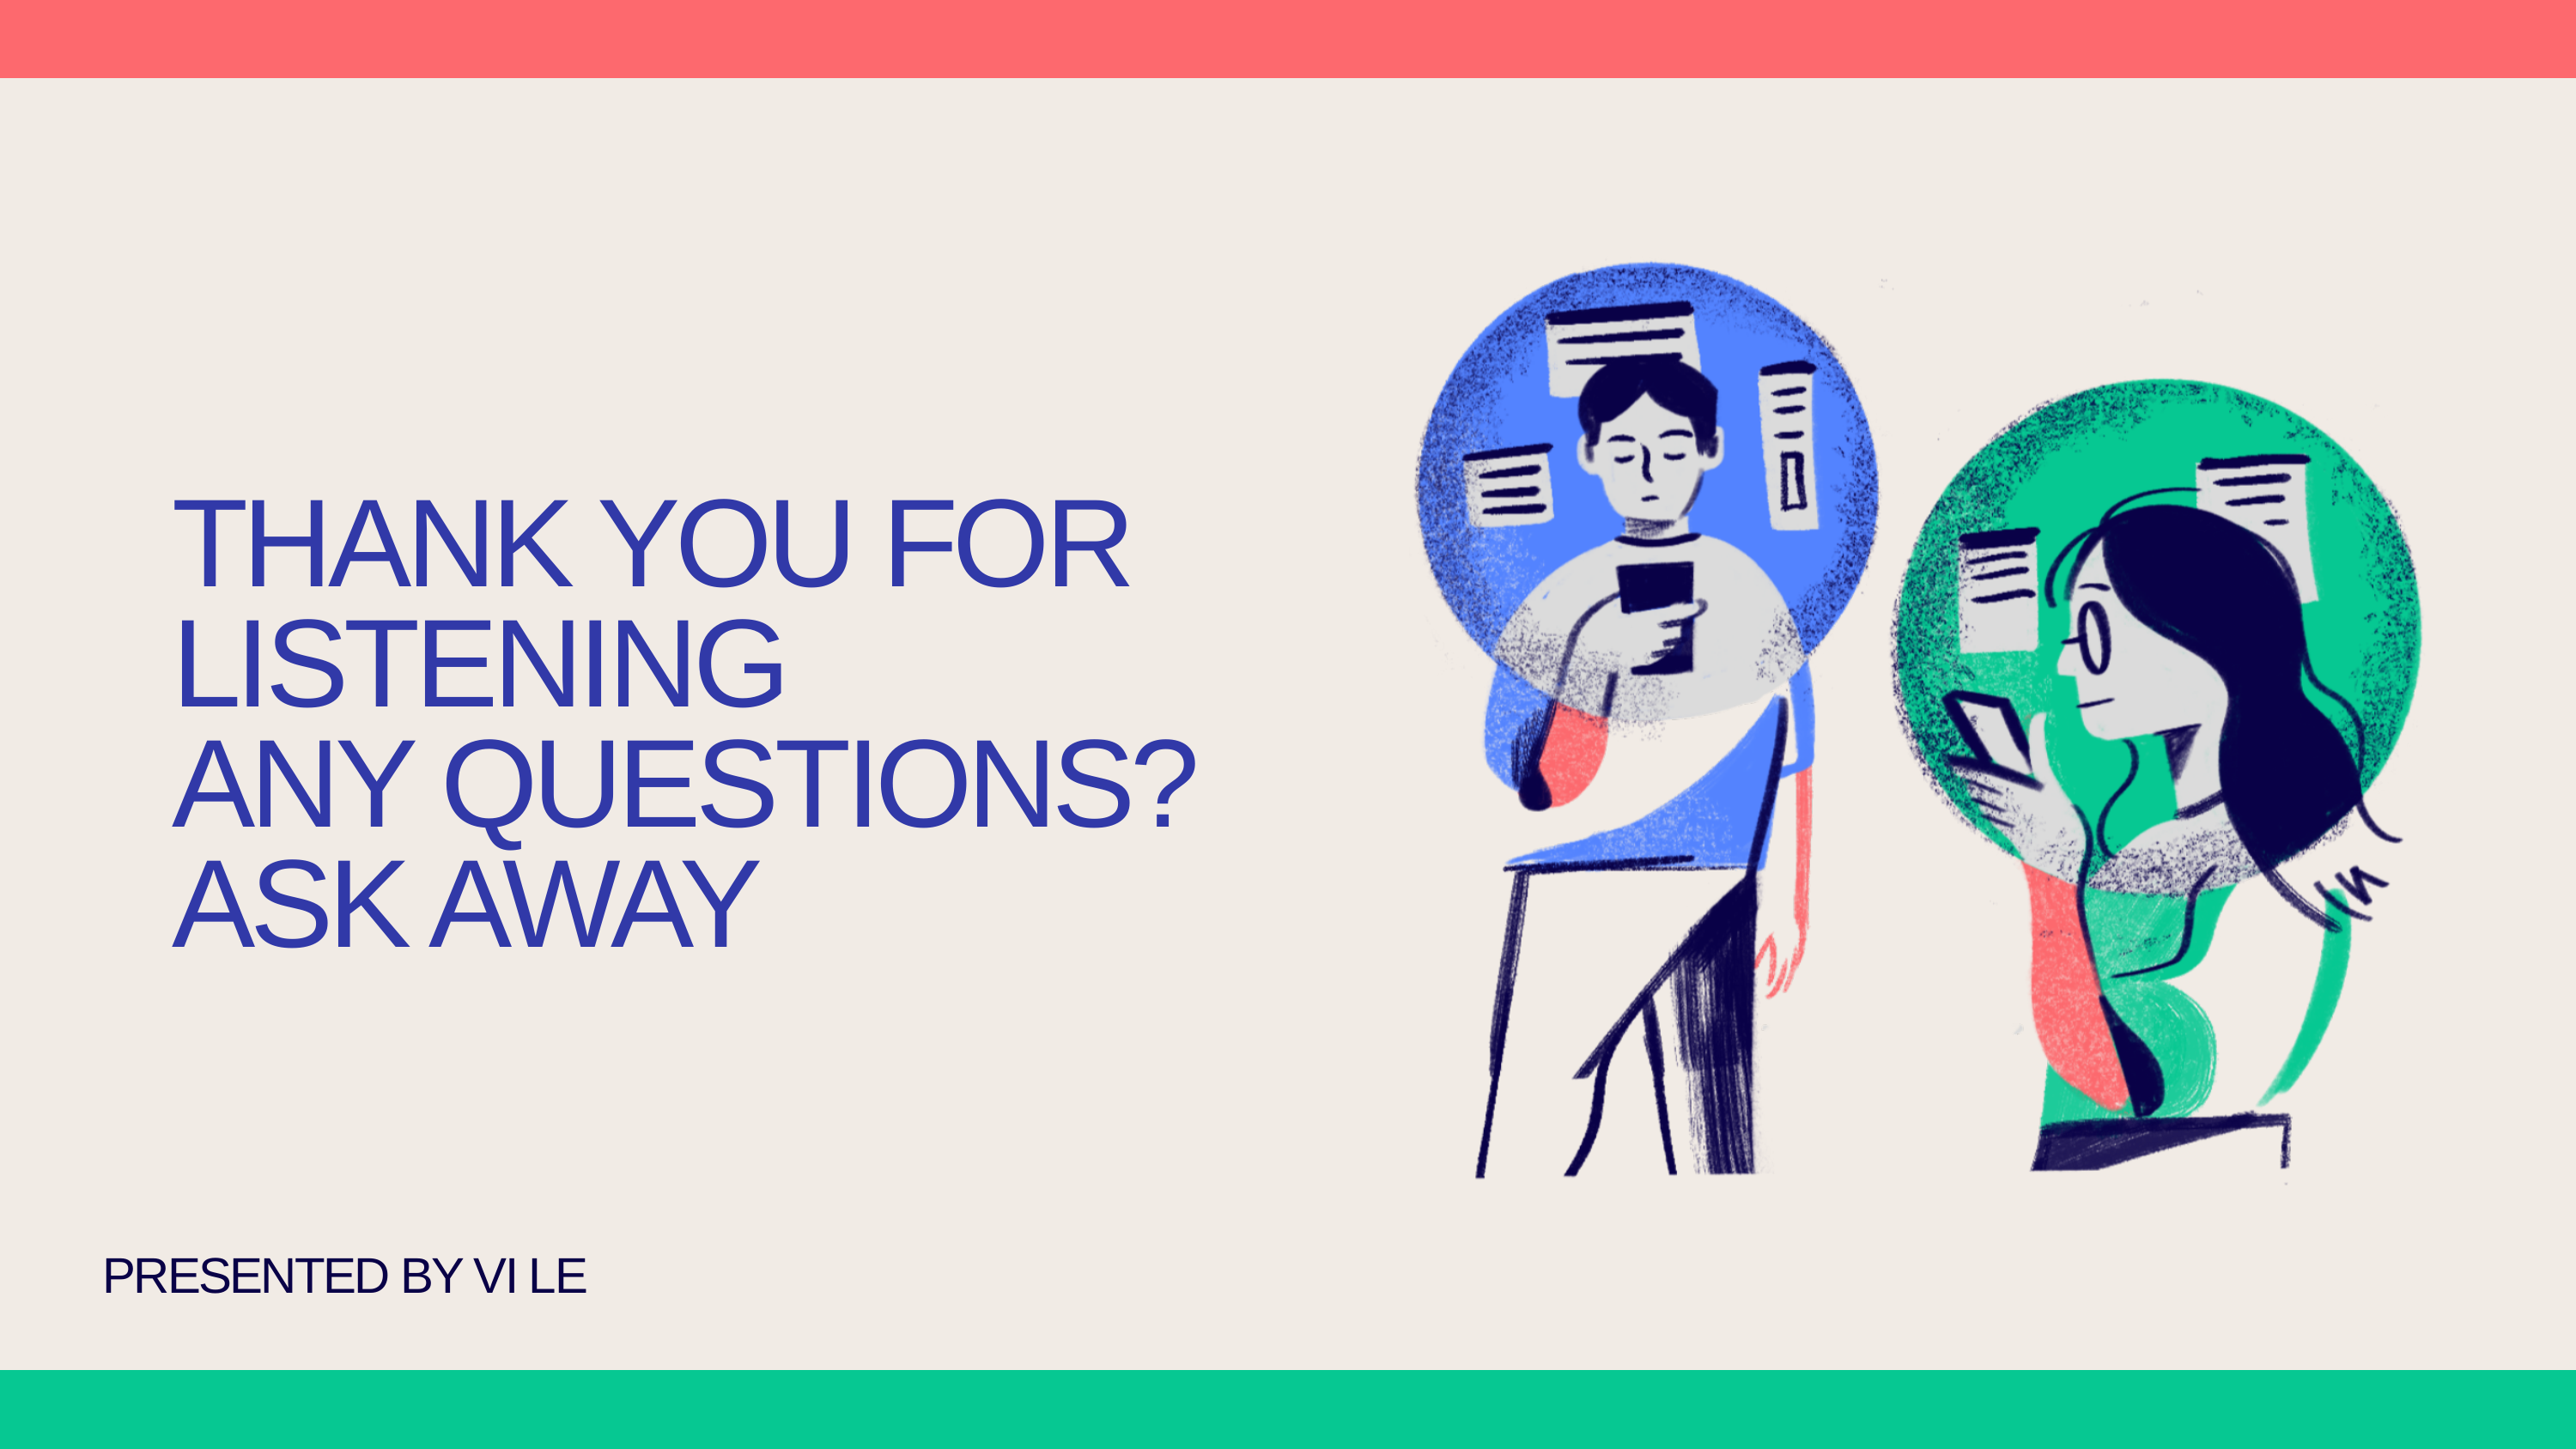

THANK YOU FOR LISTENING
ANY QUESTIONS? ASK AWAY
PRESENTED BY VI LE